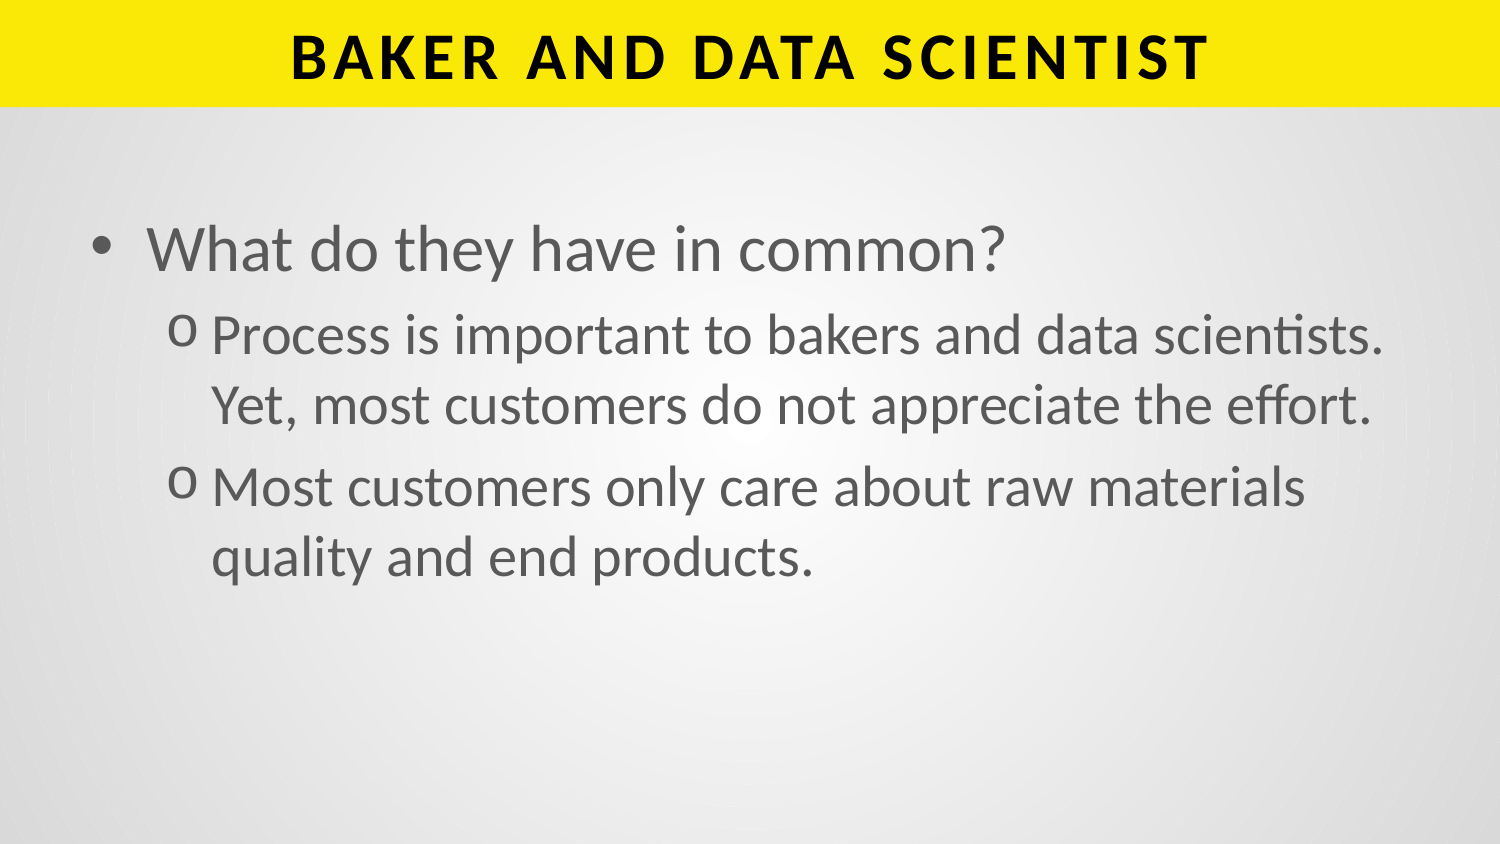

# BAKER AND DATA SCIENTIST
What do they have in common?
Process is important to bakers and data scientists. Yet, most customers do not appreciate the effort.
Most customers only care about raw materials quality and end products.